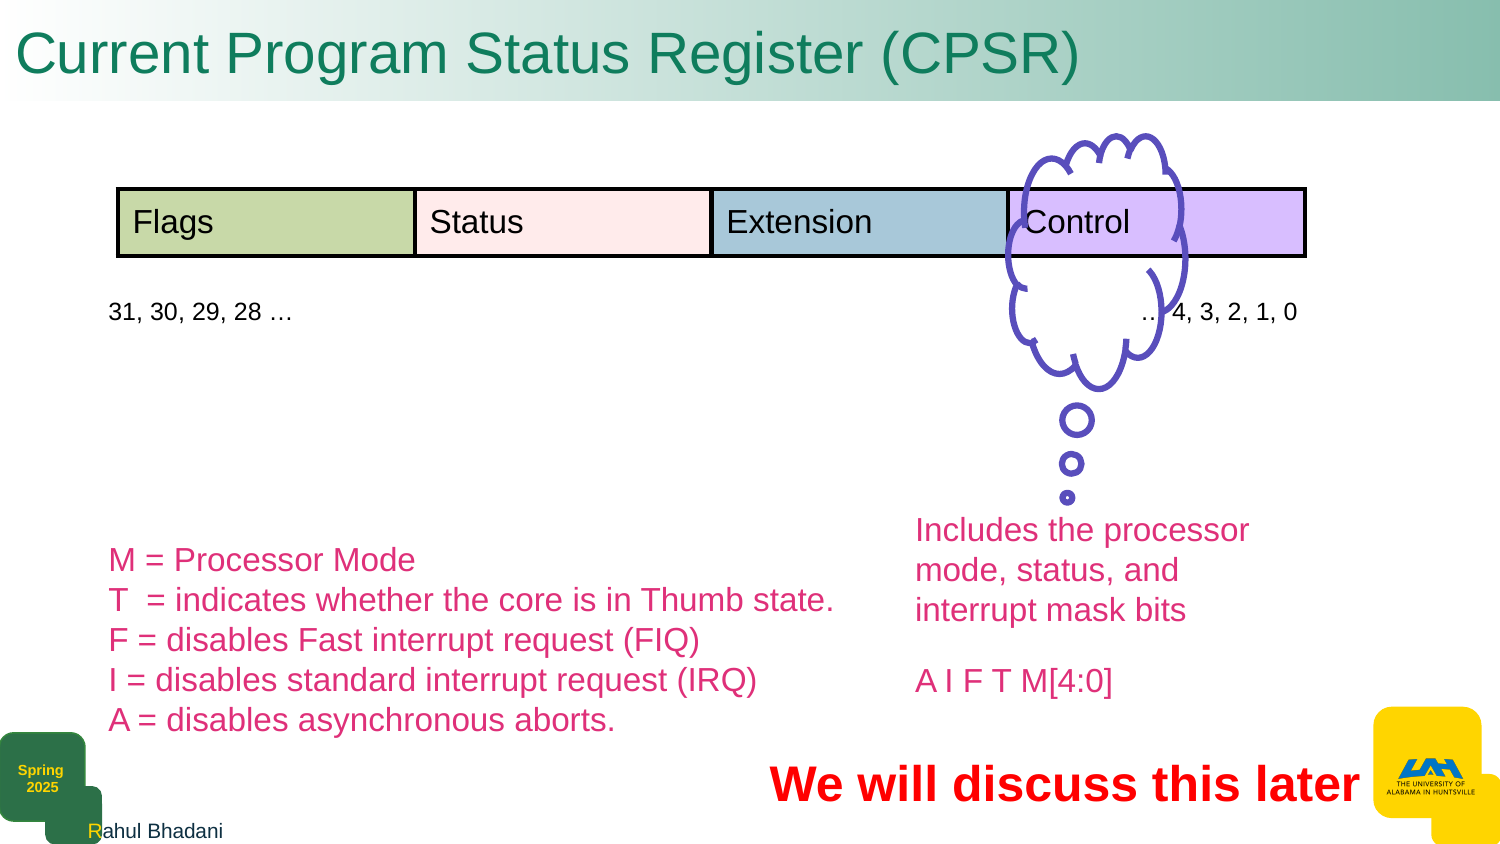

# Current Program Status Register (CPSR)

| Flags | Status | Extension | Control |
| --- | --- | --- | --- |
31, 30, 29, 28 …
… 4, 3, 2, 1, 0
Includes the processor mode, status, and interrupt mask bits
M = Processor Mode
T  = indicates whether the core is in Thumb state.
F = disables Fast interrupt request (FIQ)
I = disables standard interrupt request (IRQ)
A = disables asynchronous aborts.
A I F T M[4:0]
We will discuss this later